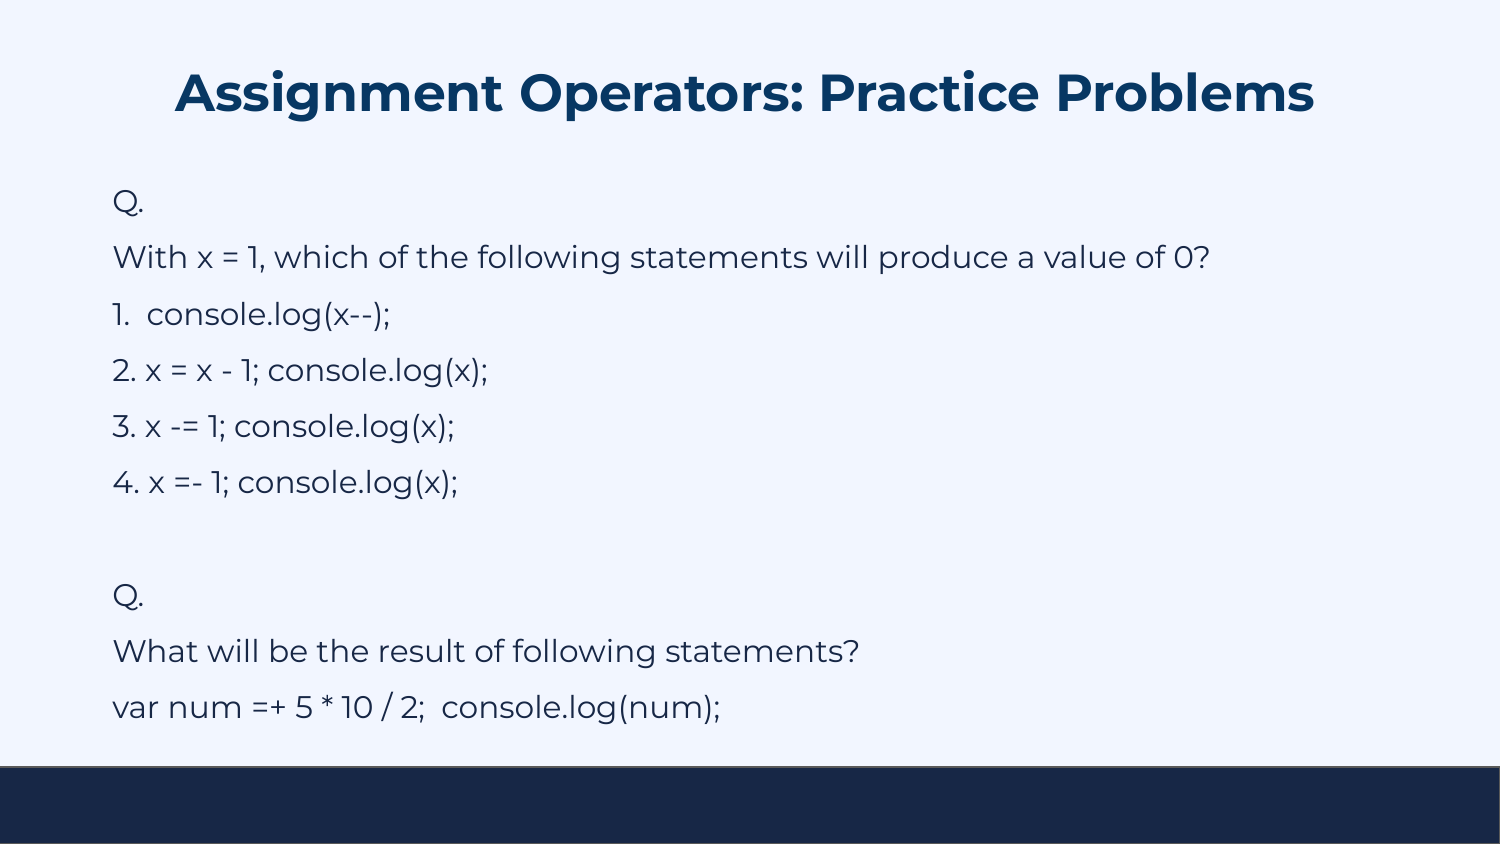

# Assignment Operators: Practice Problems
Q.
With x = 1, which of the following statements will produce a value of 0?
1.  console.log(x--);
2. x = x - 1; console.log(x);
3. x -= 1; console.log(x);
4. x =- 1; console.log(x);

Q.
What will be the result of following statements?
var num =+ 5 * 10 / 2;  console.log(num);